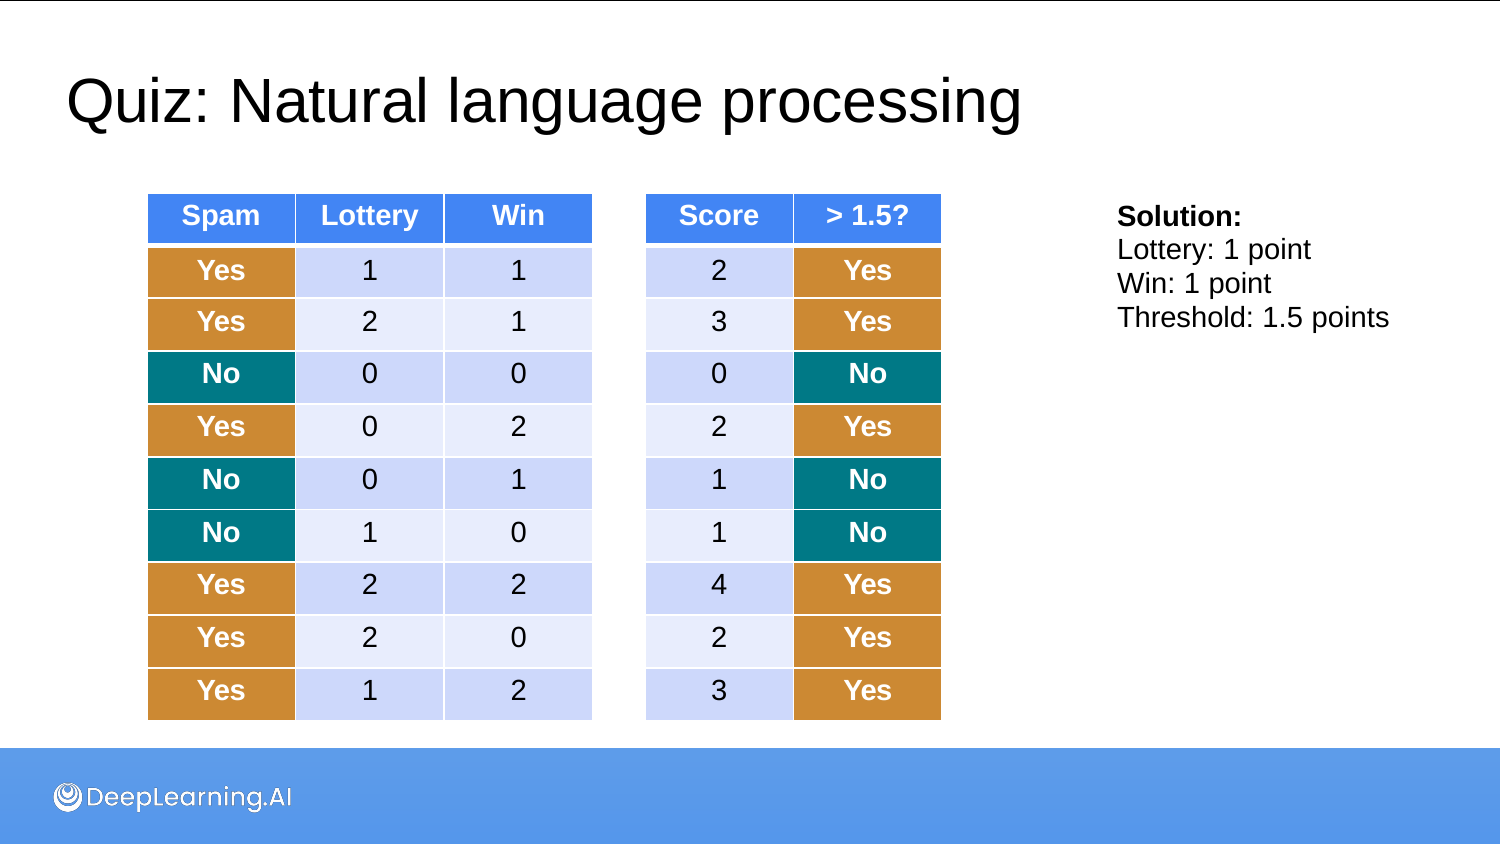

# Quiz: Natural language processing
| Spam | Lottery | Win |
| --- | --- | --- |
| Yes | 1 | 1 |
| Yes | 2 | 1 |
| No | 0 | 0 |
| Yes | 0 | 2 |
| No | 0 | 1 |
| No | 1 | 0 |
| Yes | 2 | 2 |
| Yes | 2 | 0 |
| Yes | 1 | 2 |
| Score | > 1.5? |
| --- | --- |
| 2 | Yes |
| 3 | Yes |
| 0 | No |
| 2 | Yes |
| 1 | No |
| 1 | No |
| 4 | Yes |
| 2 | Yes |
| 3 | Yes |
Solution:
Lottery: 1 point
Win: 1 point
Threshold: 1.5 points